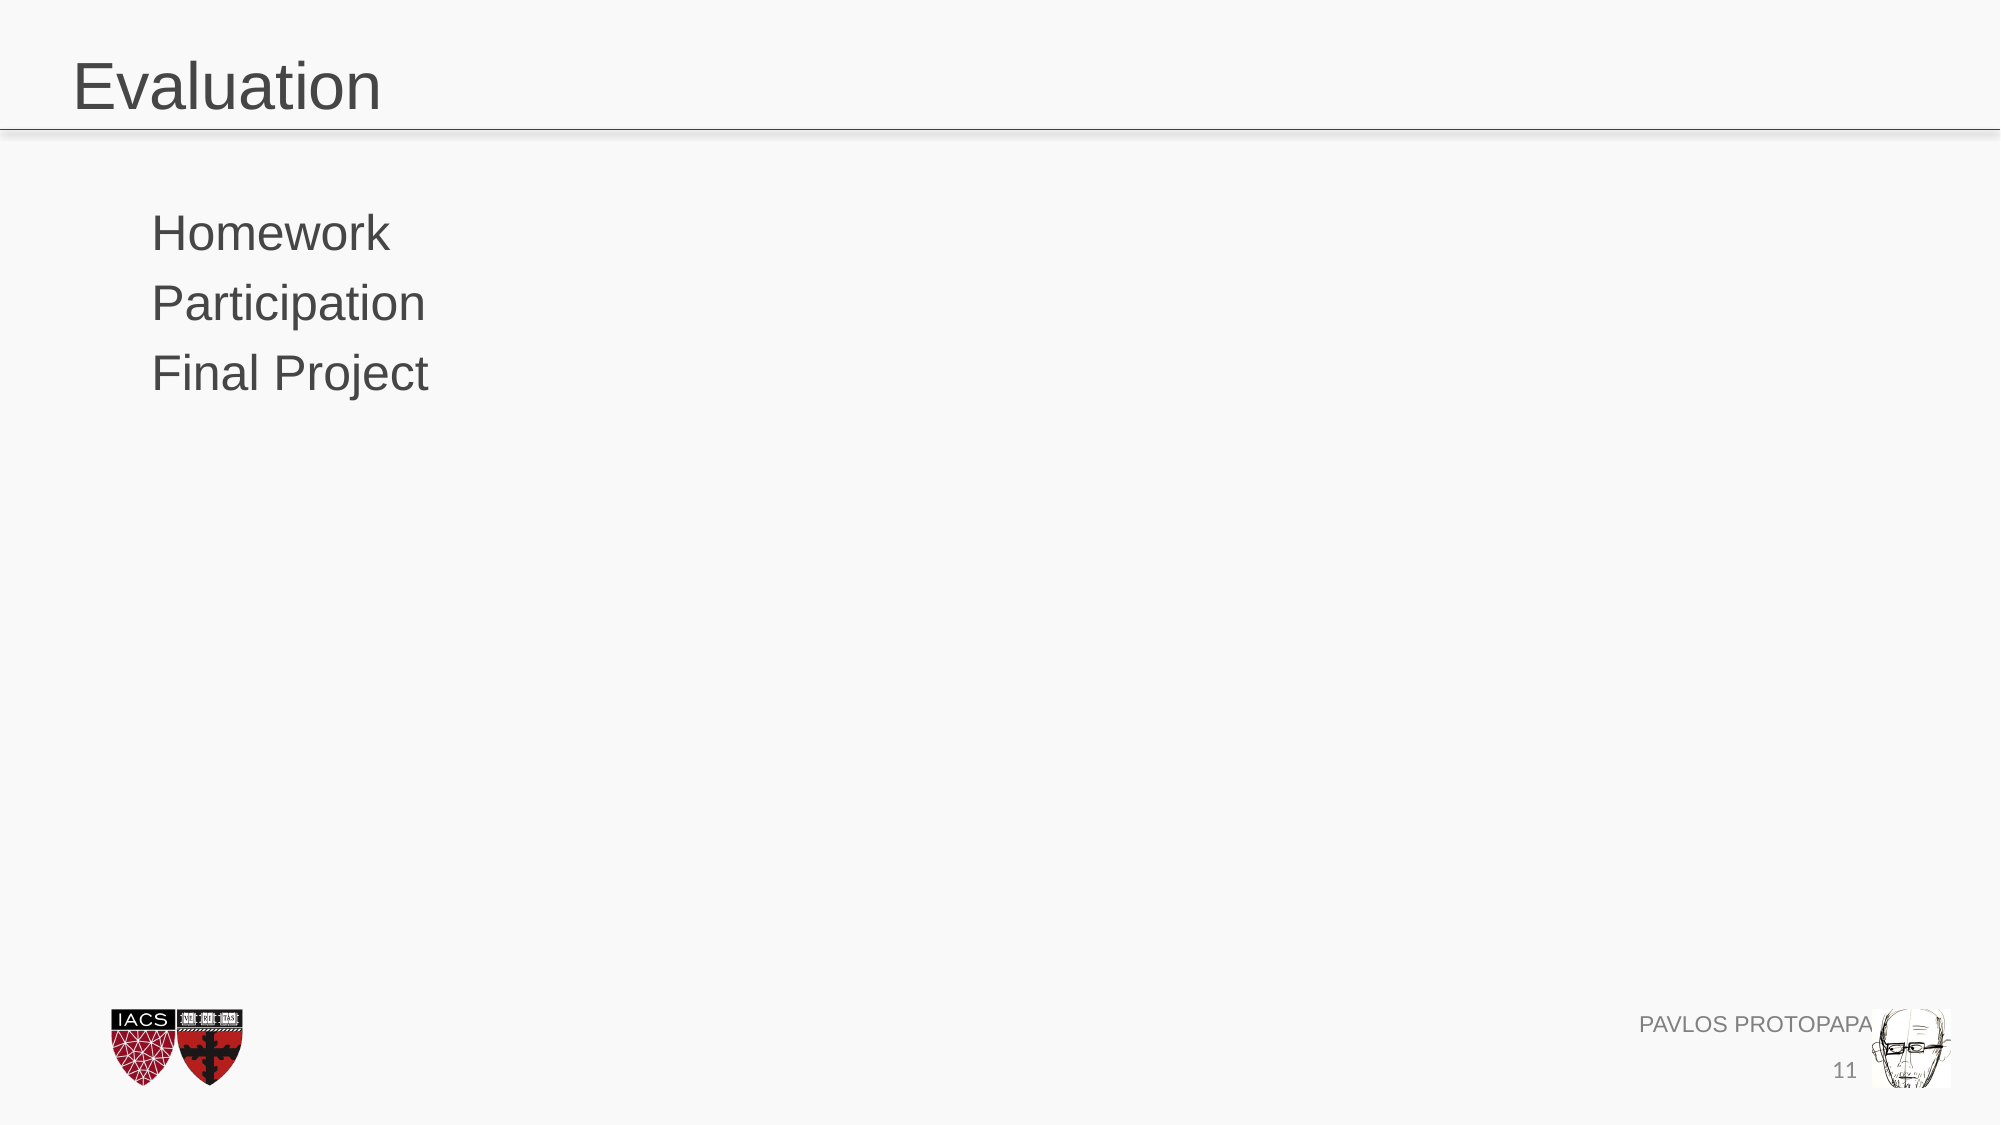

# Evaluation
Homework
Participation
Final Project
11